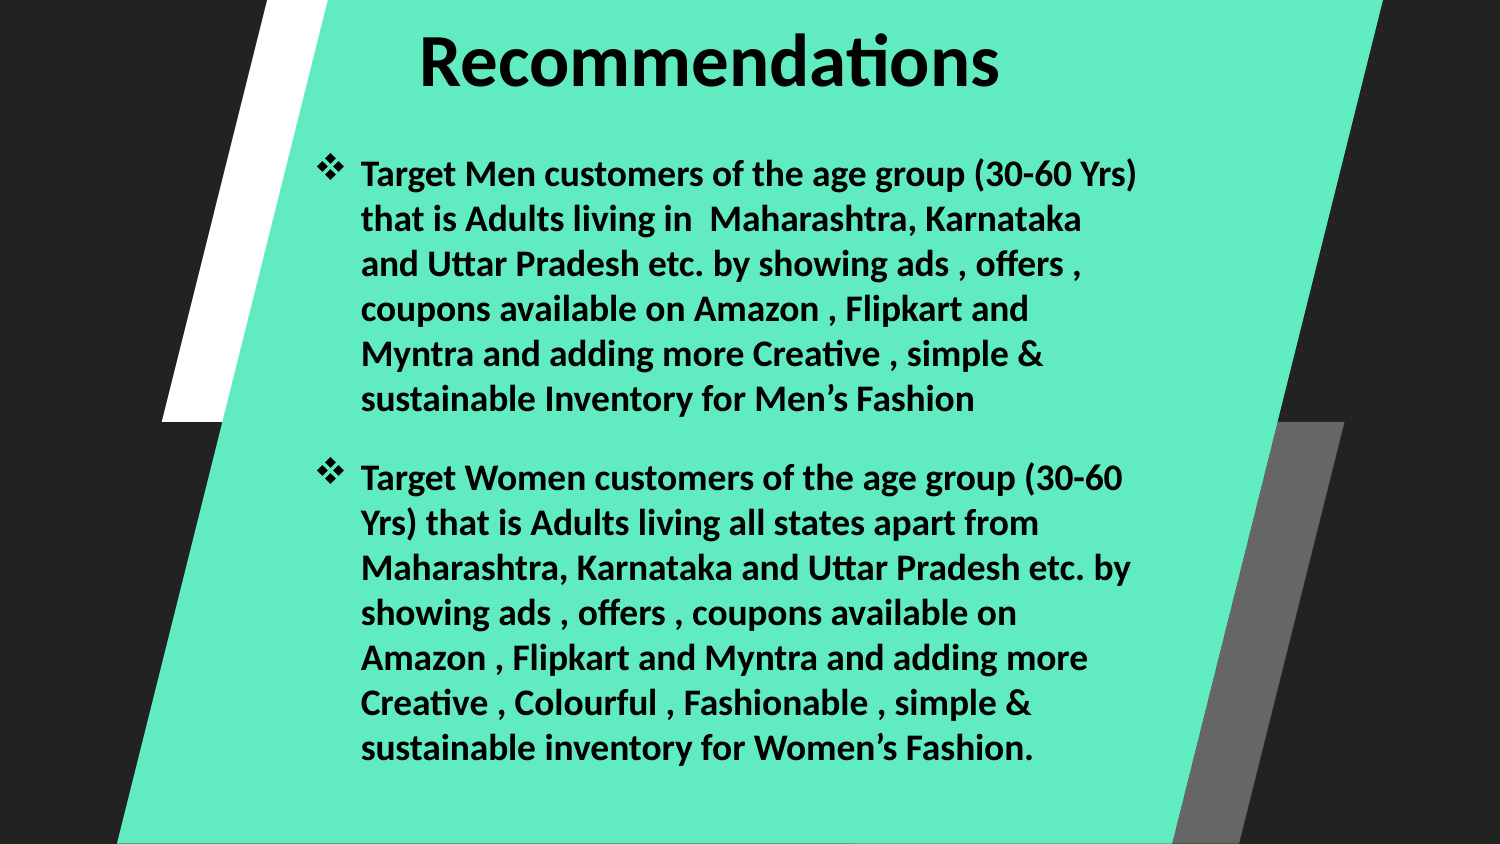

# Recommendations
Target Men customers of the age group (30-60 Yrs) that is Adults living in  Maharashtra, Karnataka and Uttar Pradesh etc. by showing ads , offers , coupons available on Amazon , Flipkart and Myntra and adding more Creative , simple & sustainable Inventory for Men’s Fashion
Target Women customers of the age group (30-60 Yrs) that is Adults living all states apart from Maharashtra, Karnataka and Uttar Pradesh etc. by showing ads , offers , coupons available on Amazon , Flipkart and Myntra and adding more Creative , Colourful , Fashionable , simple & sustainable inventory for Women’s Fashion.